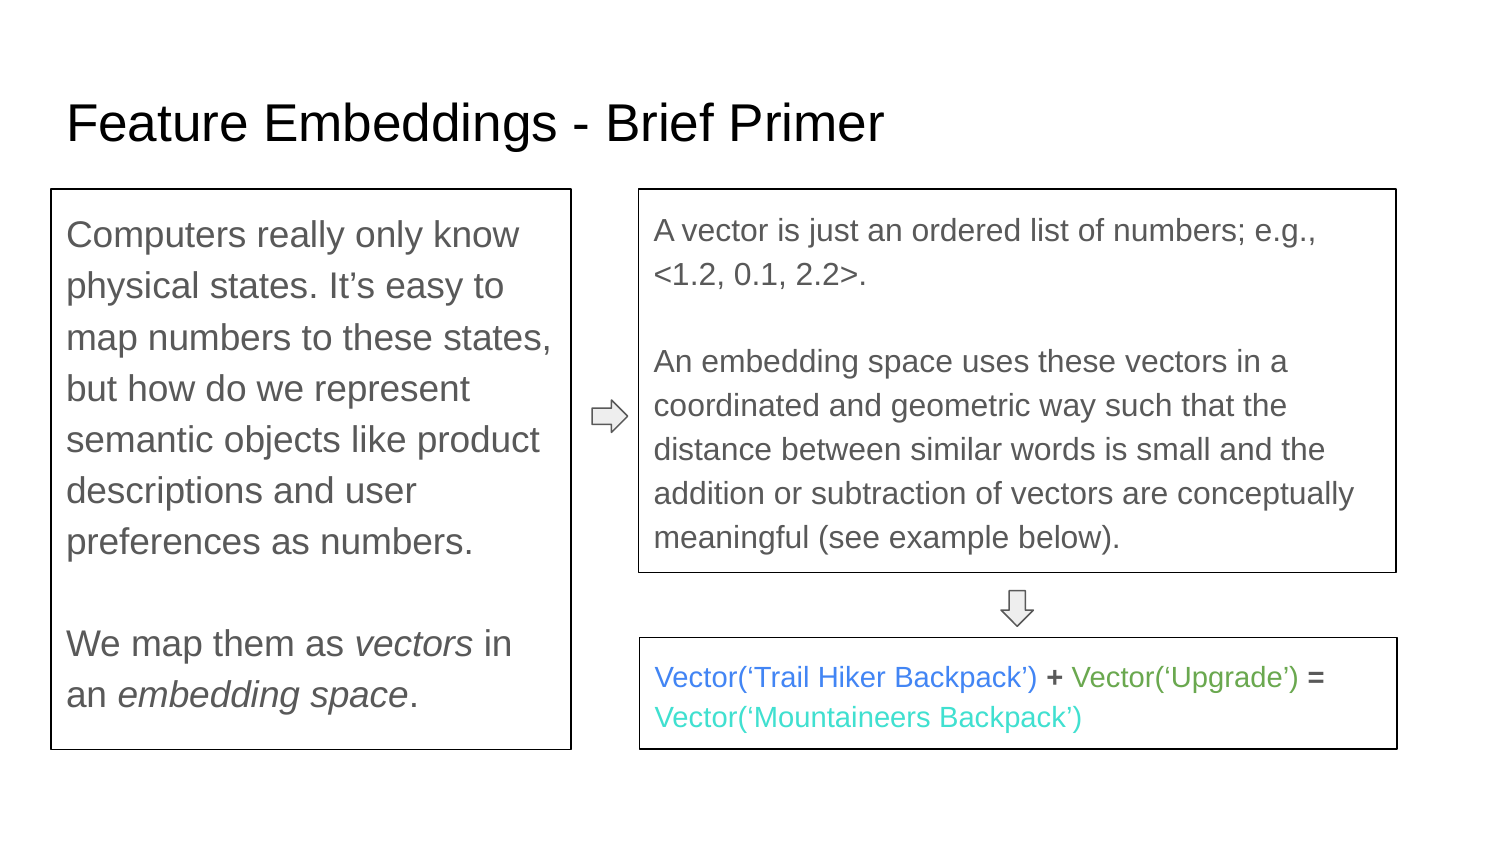

# Feature Embeddings - Brief Primer
Computers really only know physical states. It’s easy to map numbers to these states, but how do we represent semantic objects like product descriptions and user preferences as numbers.
We map them as vectors in an embedding space.
A vector is just an ordered list of numbers; e.g., <1.2, 0.1, 2.2>.
An embedding space uses these vectors in a coordinated and geometric way such that the distance between similar words is small and the addition or subtraction of vectors are conceptually meaningful (see example below).

Vector(‘Trail Hiker Backpack’) + Vector(‘Upgrade’) = Vector(‘Mountaineers Backpack’)